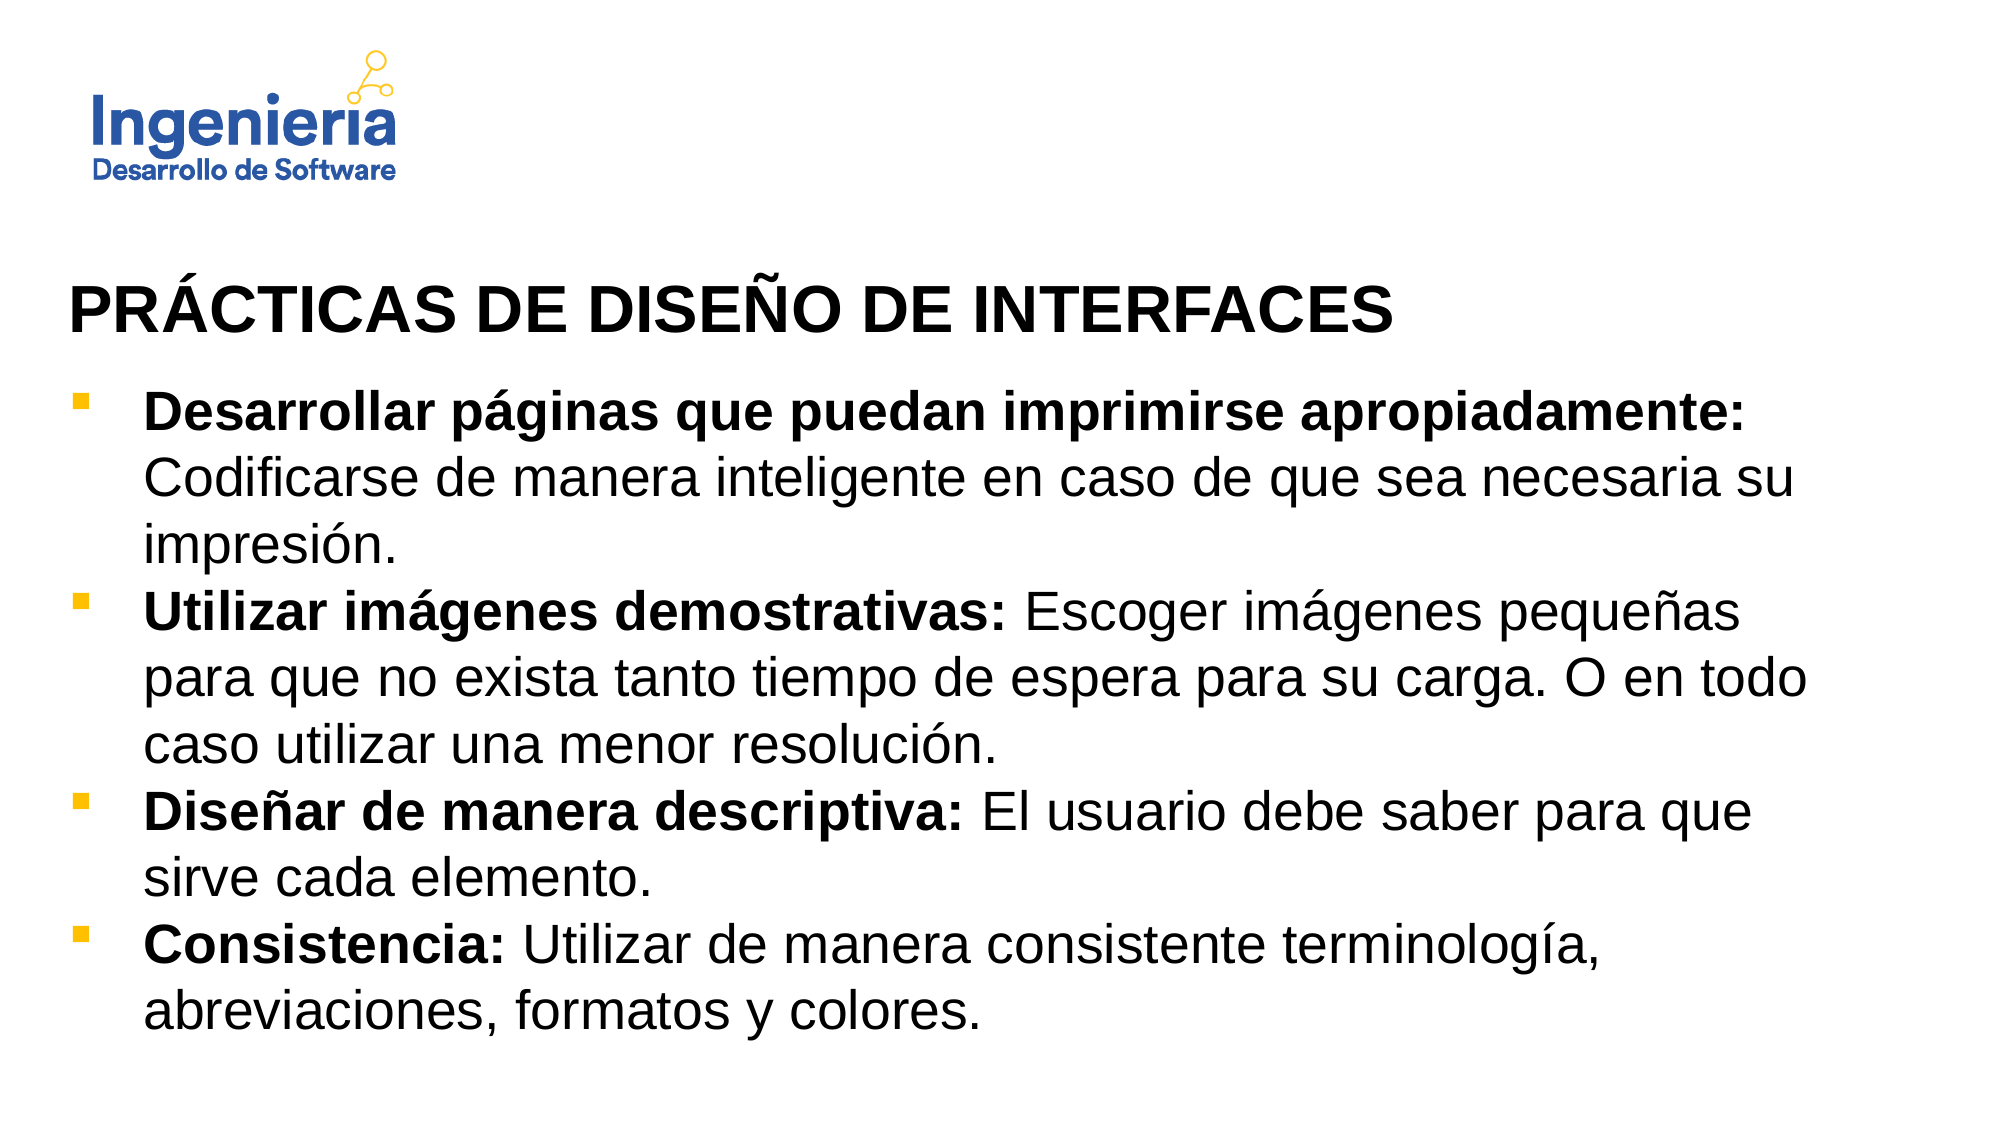

PRÁCTICAS DE DISEÑO DE INTERFACES
Desarrollar páginas que puedan imprimirse apropiadamente: Codificarse de manera inteligente en caso de que sea necesaria su impresión.
Utilizar imágenes demostrativas: Escoger imágenes pequeñas para que no exista tanto tiempo de espera para su carga. O en todo caso utilizar una menor resolución.
Diseñar de manera descriptiva: El usuario debe saber para que sirve cada elemento.
Consistencia: Utilizar de manera consistente terminología, abreviaciones, formatos y colores.